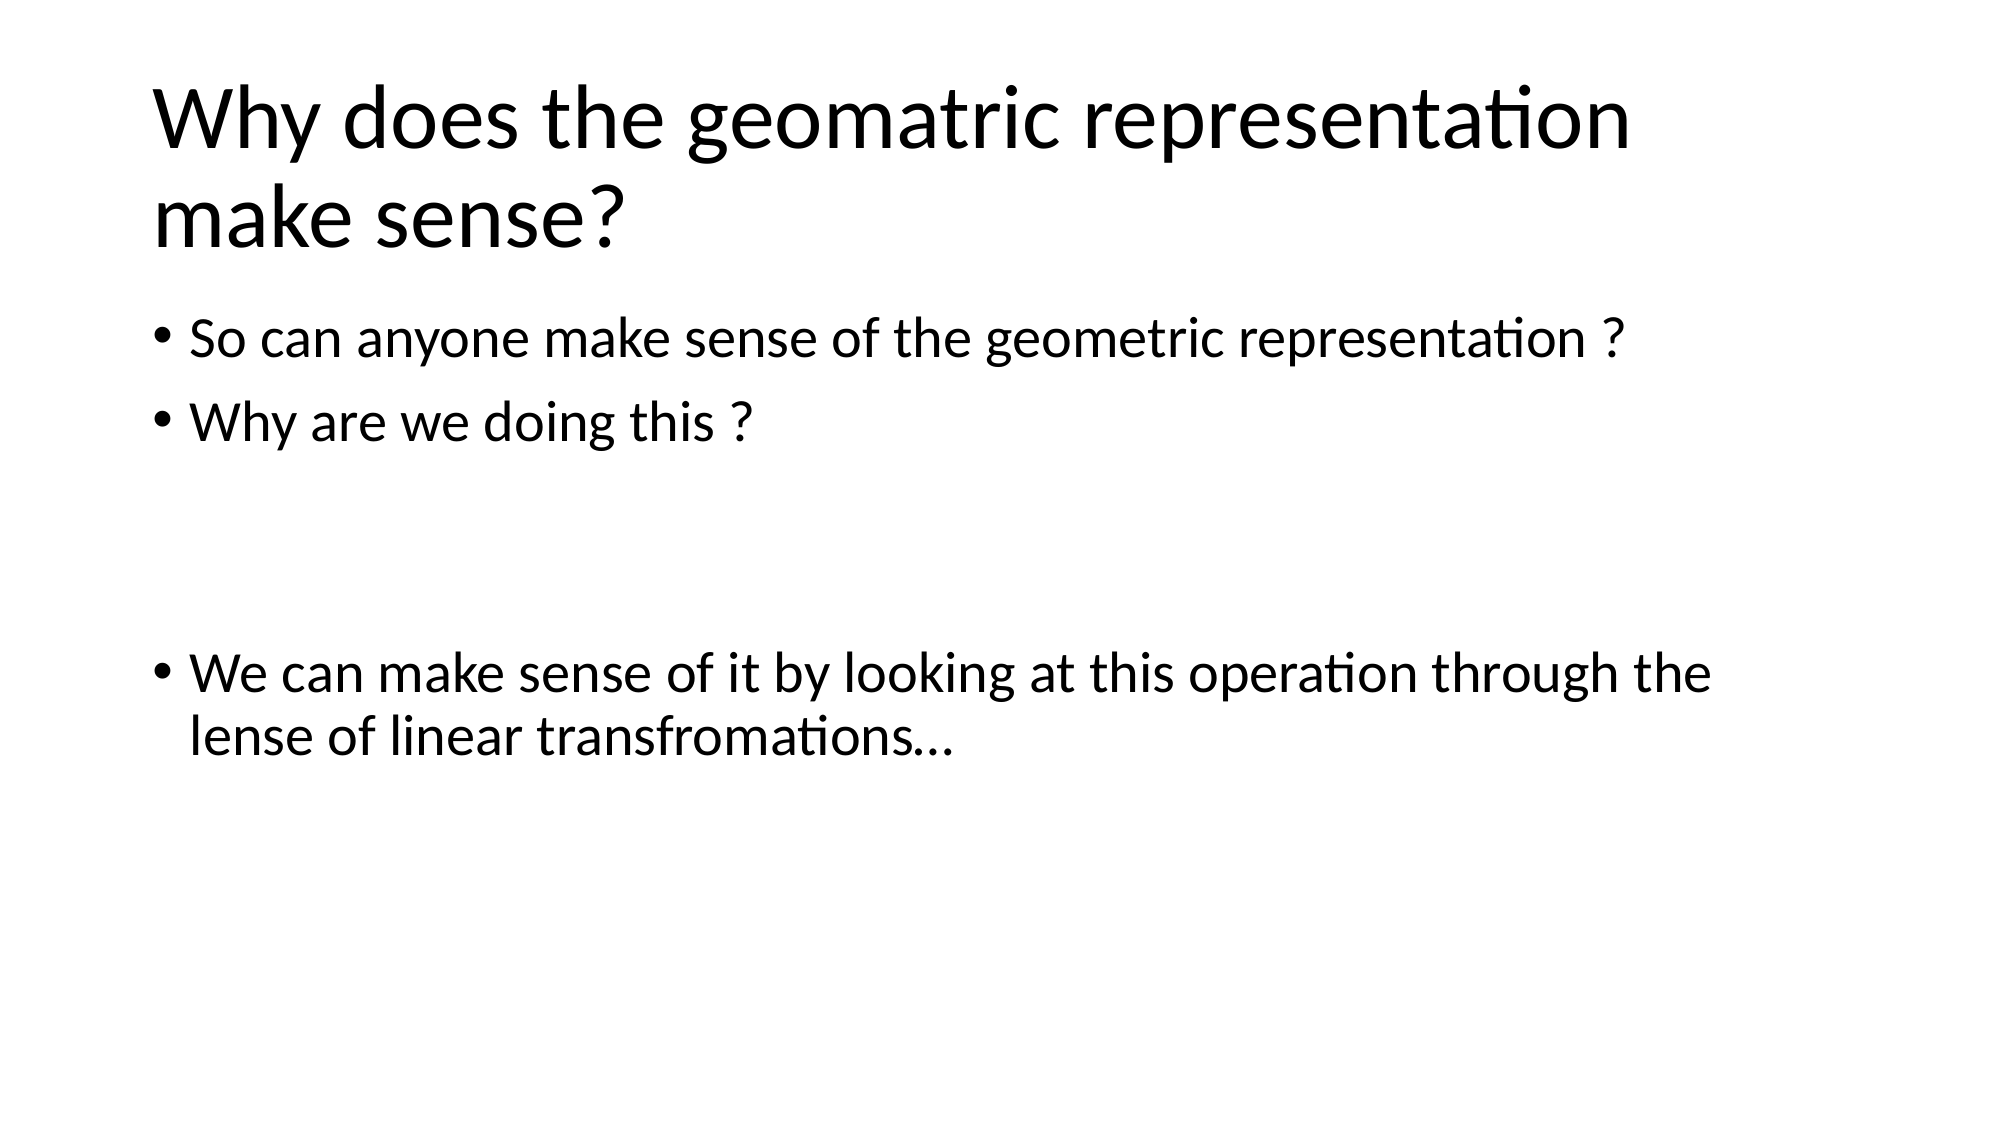

# Why does the geomatric representation make sense?
So can anyone make sense of the geometric representation ?
Why are we doing this ?

We can make sense of it by looking at this operation through the lense of linear transfromations…